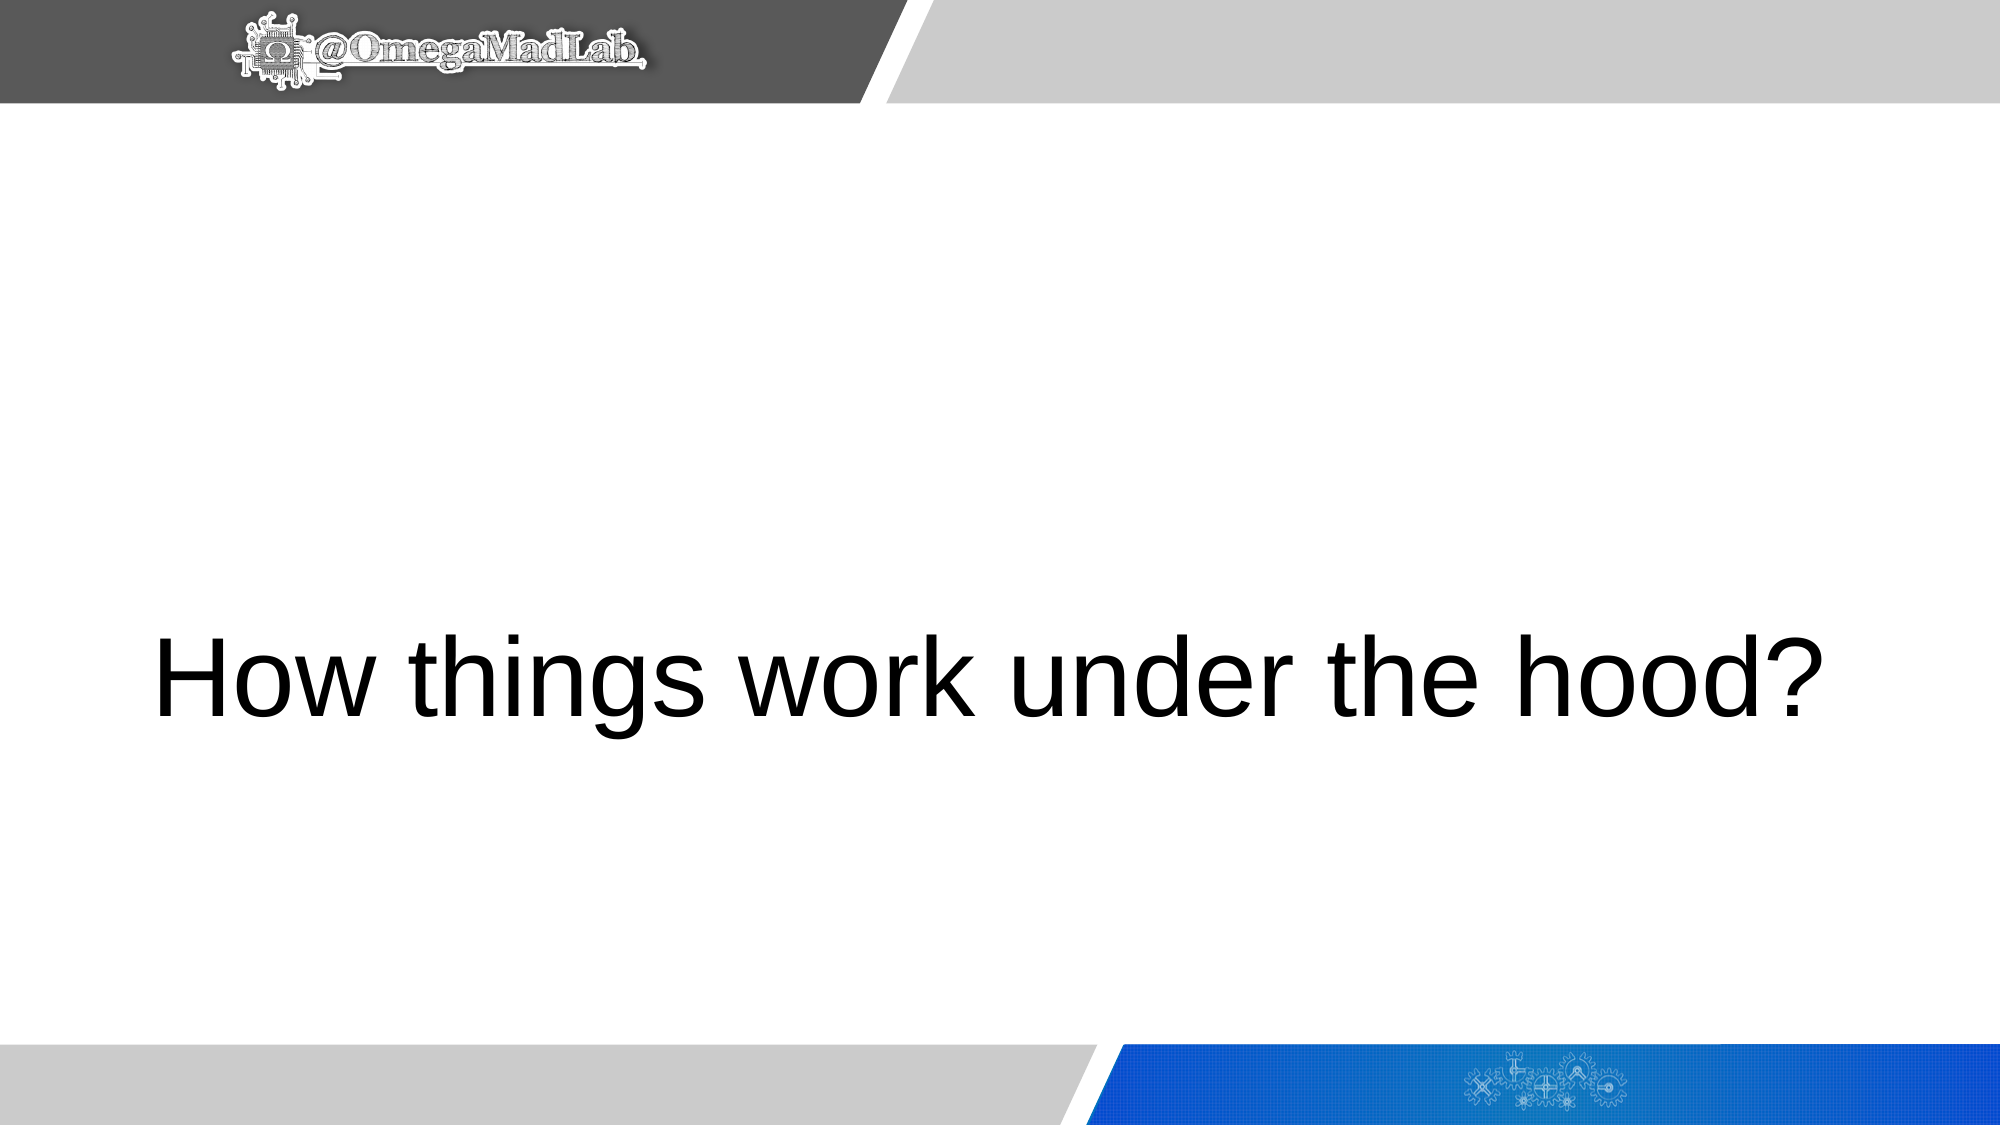

# How things work under the hood?